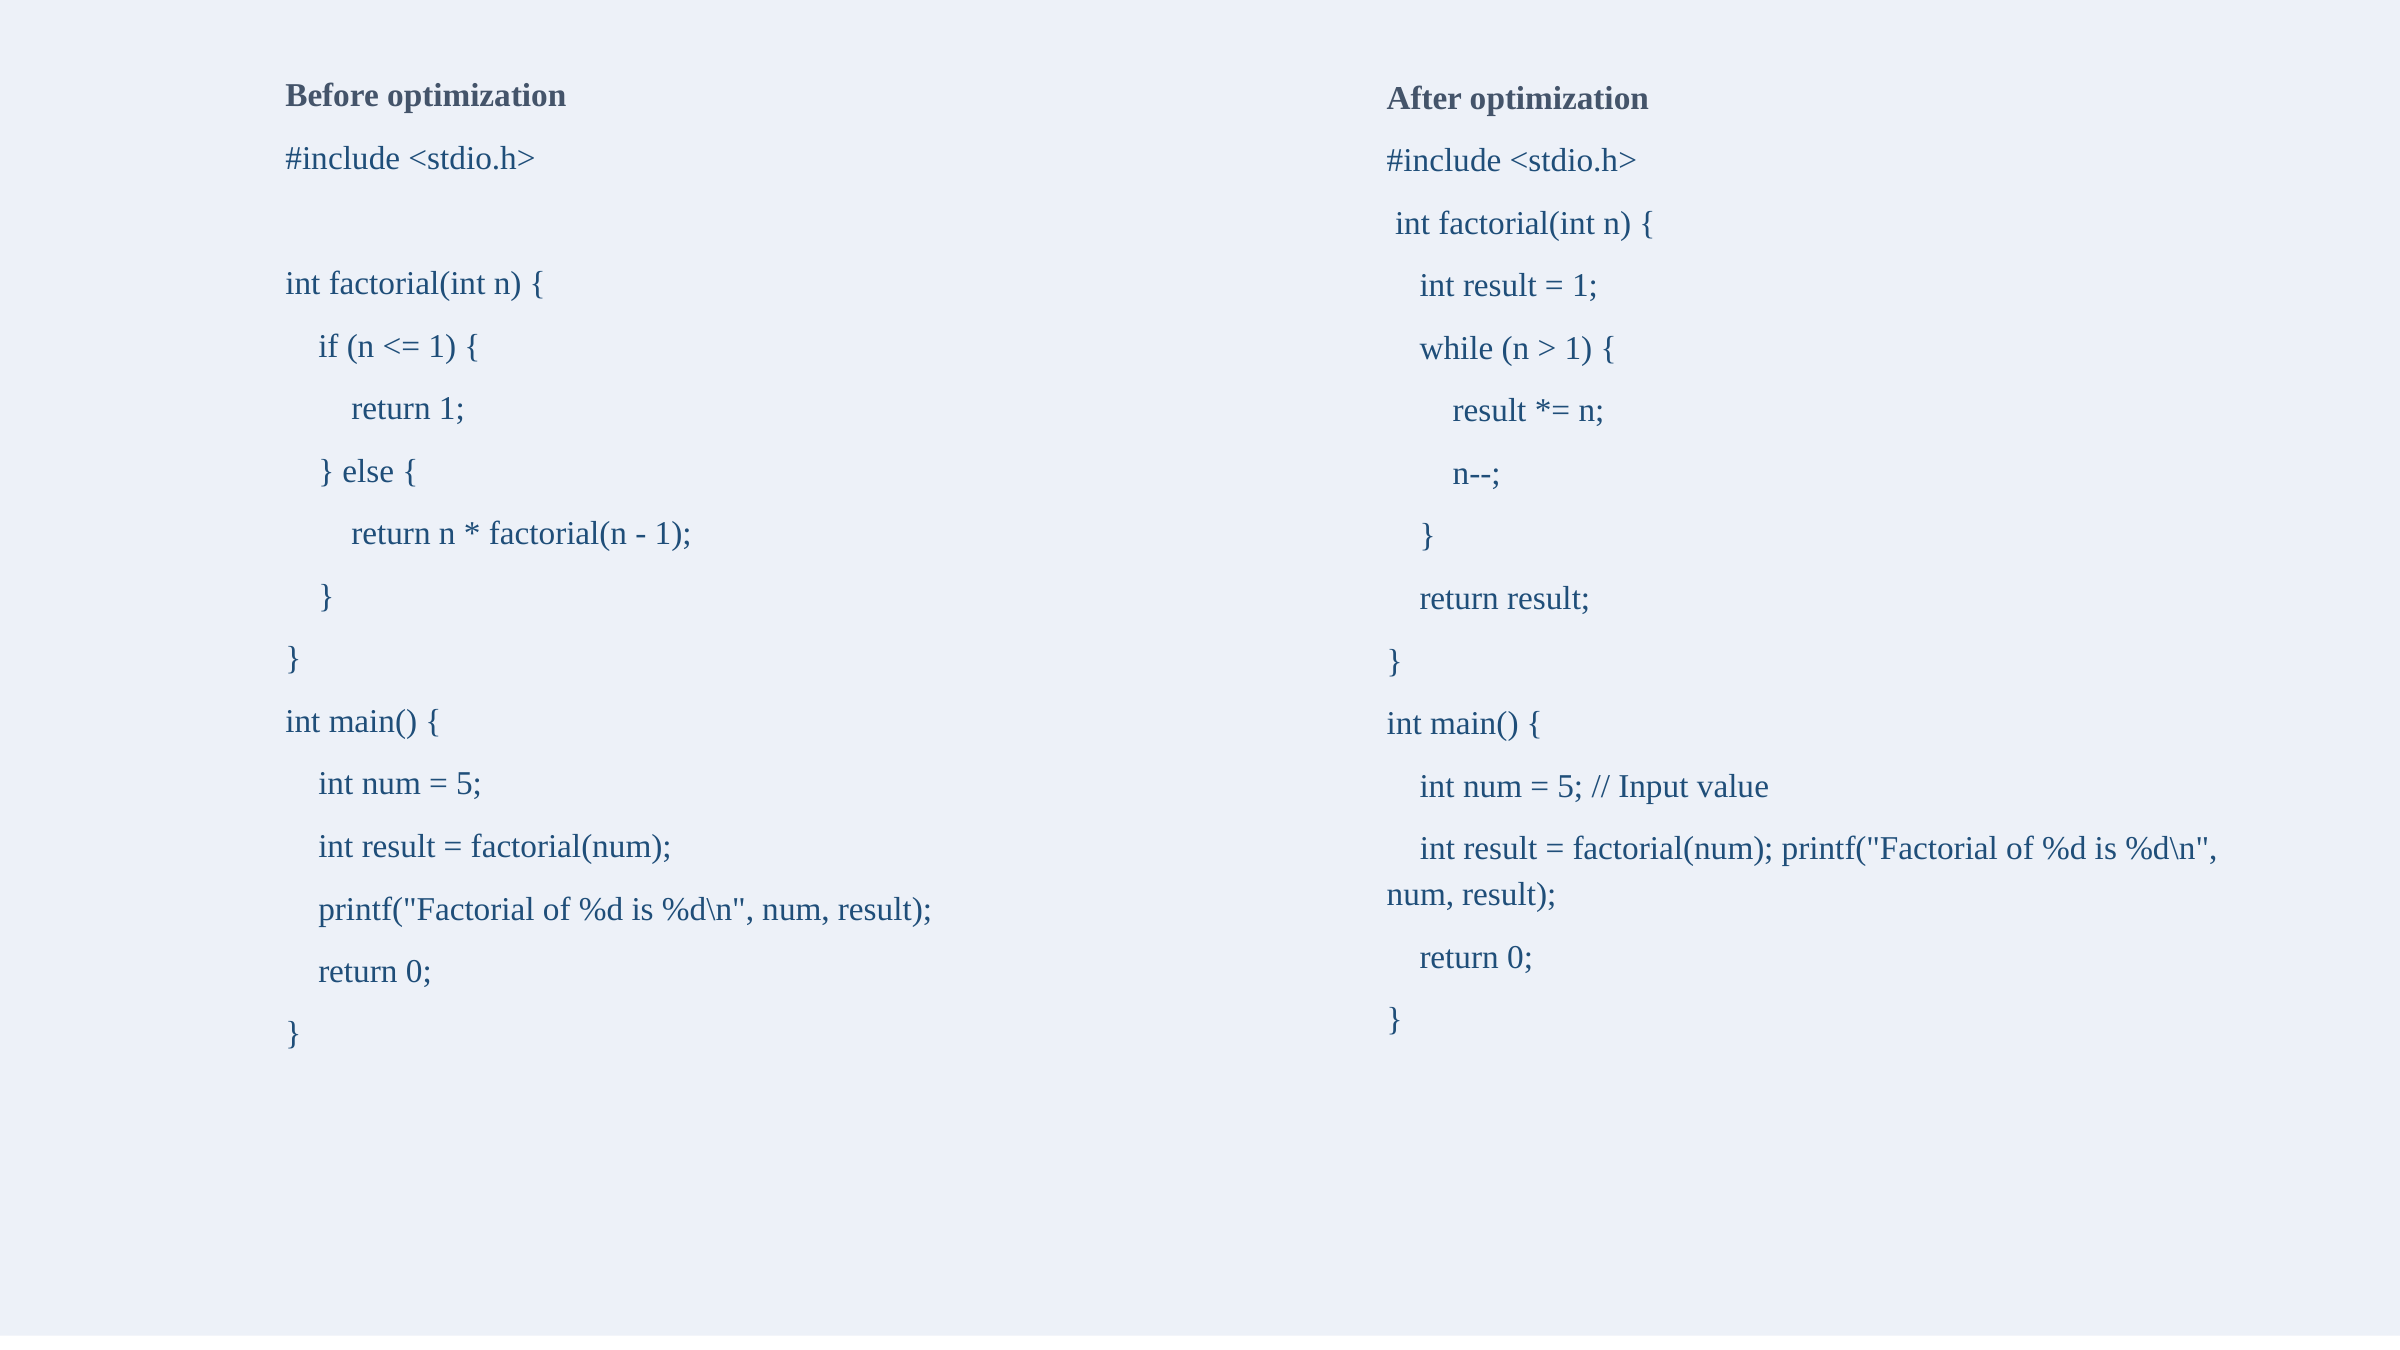

After optimization
#include <stdio.h>
 int factorial(int n) {
    int result = 1;
    while (n > 1) {
        result *= n;
        n--;
    }
    return result;
}
int main() {
    int num = 5; // Input value
    int result = factorial(num); printf("Factorial of %d is %d\n", num, result);
    return 0;
}

Before optimization
#include <stdio.h>

int factorial(int n) {
    if (n <= 1) {
        return 1;
    } else {
        return n * factorial(n - 1);
    }
}
int main() {
    int num = 5;
    int result = factorial(num);
    printf("Factorial of %d is %d\n", num, result);
    return 0;
}